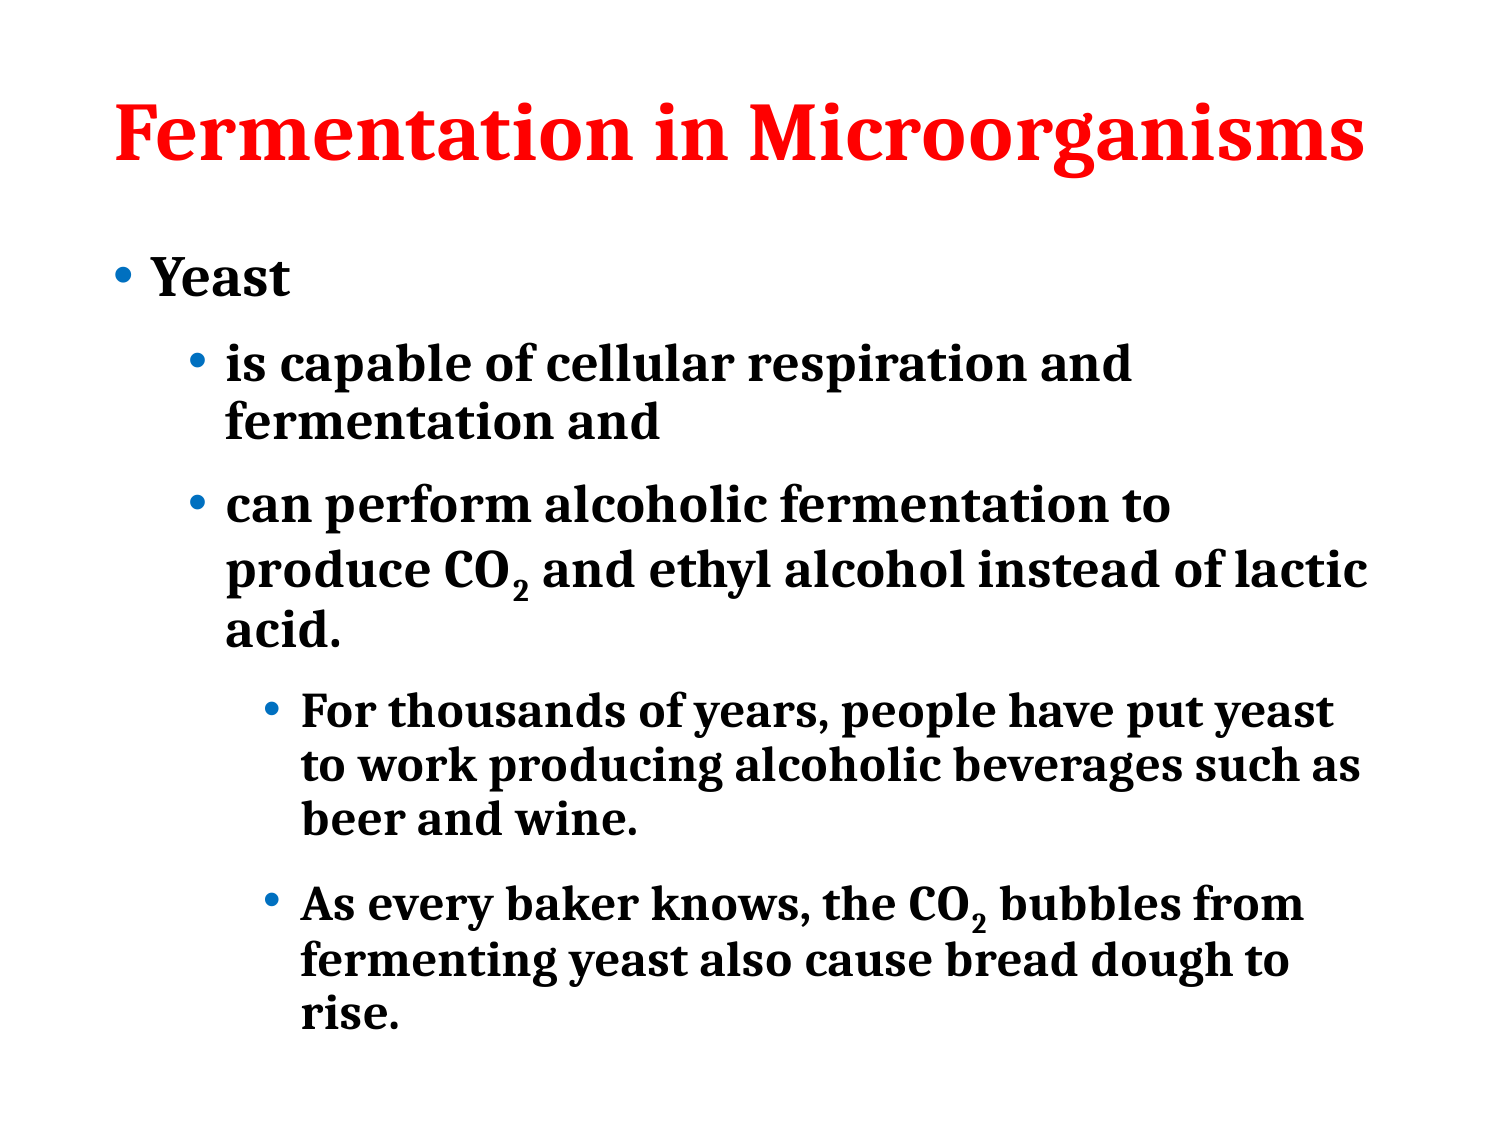

# Fermentation in Microorganisms
Yeast
is capable of cellular respiration and fermentation and
can perform alcoholic fermentation to produce CO2 and ethyl alcohol instead of lactic acid.
For thousands of years, people have put yeast to work producing alcoholic beverages such as beer and wine.
As every baker knows, the CO2 bubbles from fermenting yeast also cause bread dough to rise.